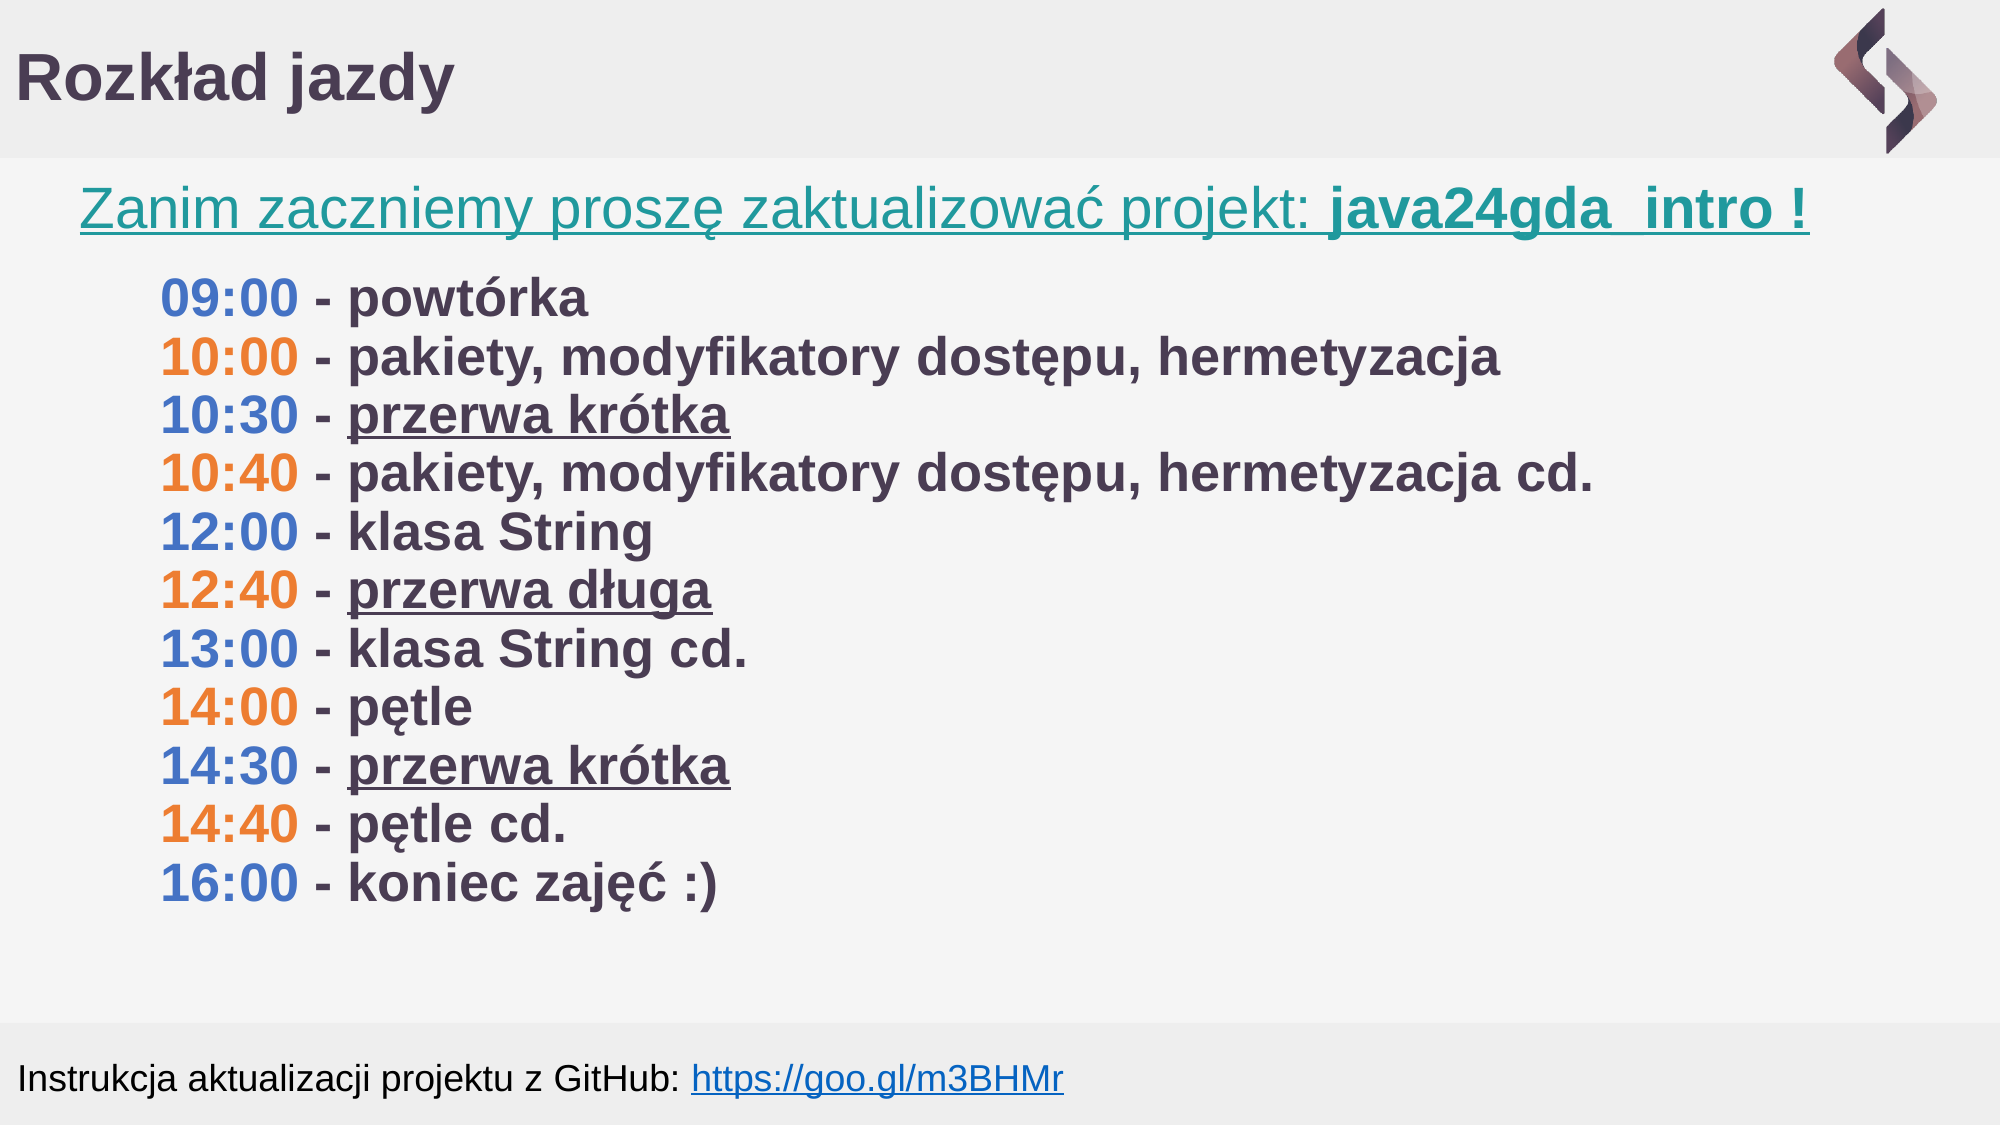

# Rozkład jazdy
Zanim zaczniemy proszę zaktualizować projekt: java24gda_intro !
09:00 - powtórka
10:00 - pakiety, modyfikatory dostępu, hermetyzacja
10:30 - przerwa krótka
10:40 - pakiety, modyfikatory dostępu, hermetyzacja cd.
12:00 - klasa String
12:40 - przerwa długa
13:00 - klasa String cd.
14:00 - pętle
14:30 - przerwa krótka
14:40 - pętle cd.
16:00 - koniec zajęć :)

Instrukcja aktualizacji projektu z GitHub: https://goo.gl/m3BHMr